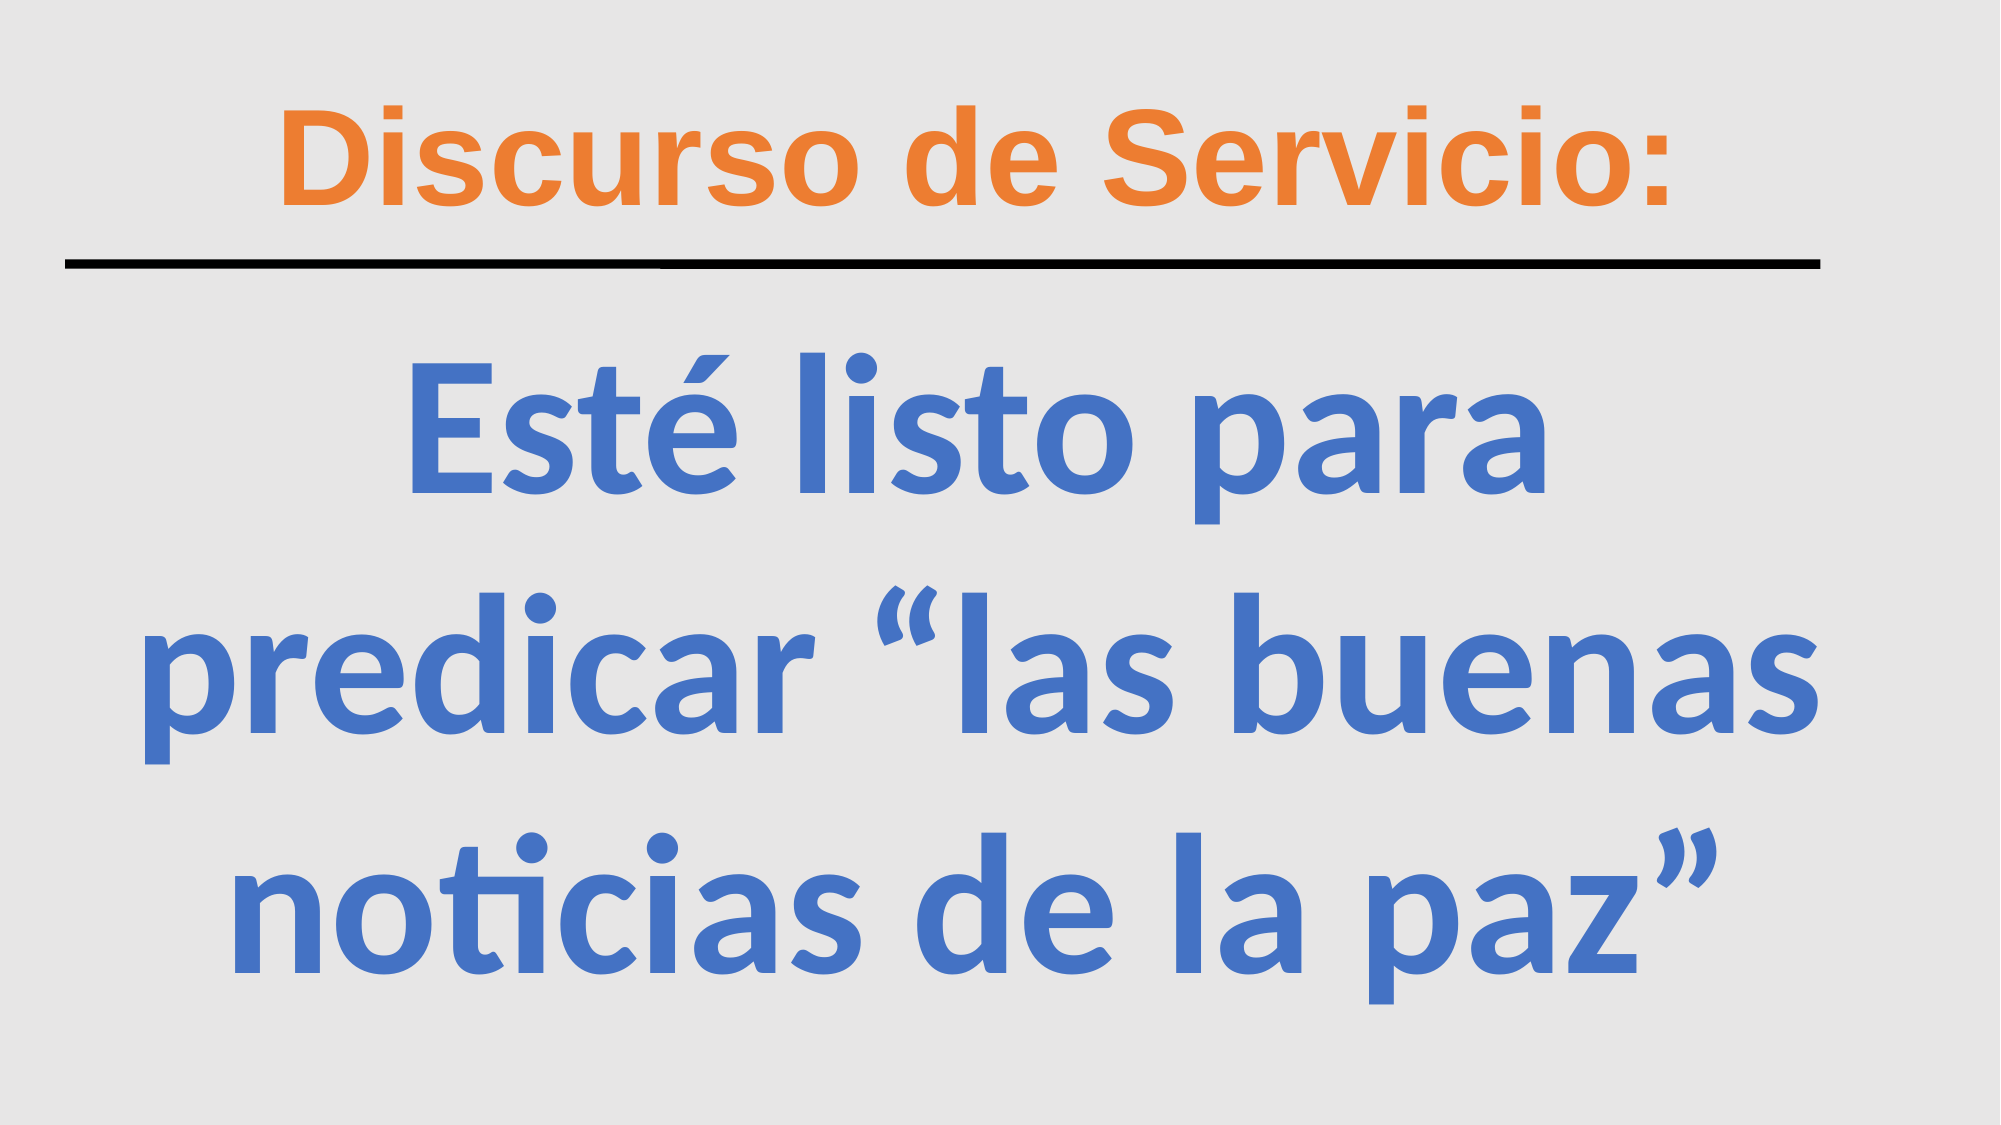

Discurso de Servicio:

Esté listo para predicar “las buenas noticias de la paz”